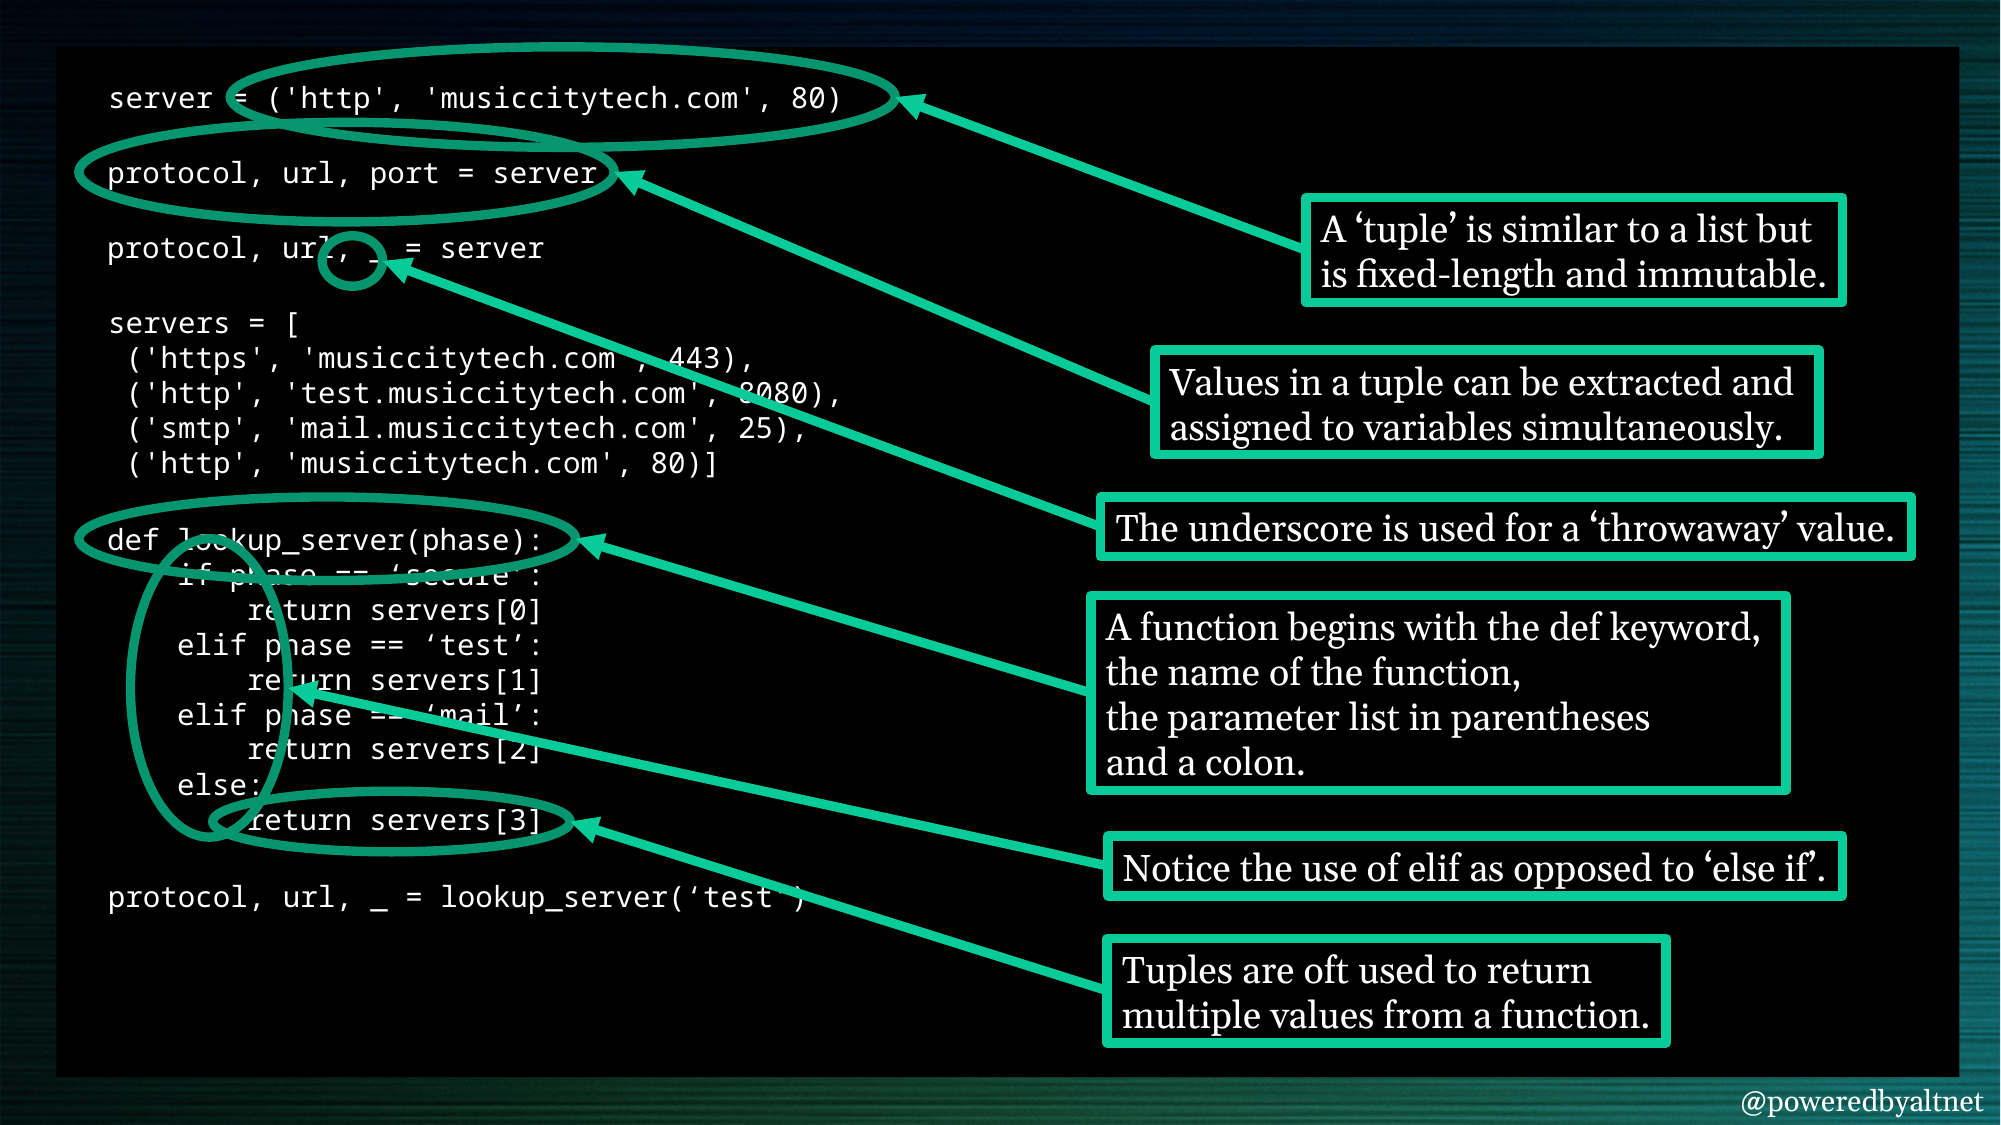

server = ('http', 'musiccitytech.com', 80)

protocol, url, port = server
A ‘tuple’ is similar to a list but
is fixed-length and immutable.
protocol, url, _ = server

servers = [
 ('https', 'musiccitytech.com', 443),
 ('http', 'test.musiccitytech.com', 8080),
 ('smtp', 'mail.musiccitytech.com', 25),
 ('http', 'musiccitytech.com', 80)]
Values in a tuple can be extracted and
assigned to variables simultaneously.

The underscore is used for a ‘throwaway’ value.
def lookup_server(phase):
    if phase == ‘secure’:
        return servers[0]
    elif phase == ‘test’:
        return servers[1]
    elif phase == ‘mail’:
        return servers[2]
    else:
        return servers[3]

A function begins with the def keyword,
the name of the function,
the parameter list in parentheses
and a colon.

Notice the use of elif as opposed to ‘else if’.
protocol, url, _ = lookup_server(‘test’)
Tuples are oft used to return
multiple values from a function.
@poweredbyaltnet